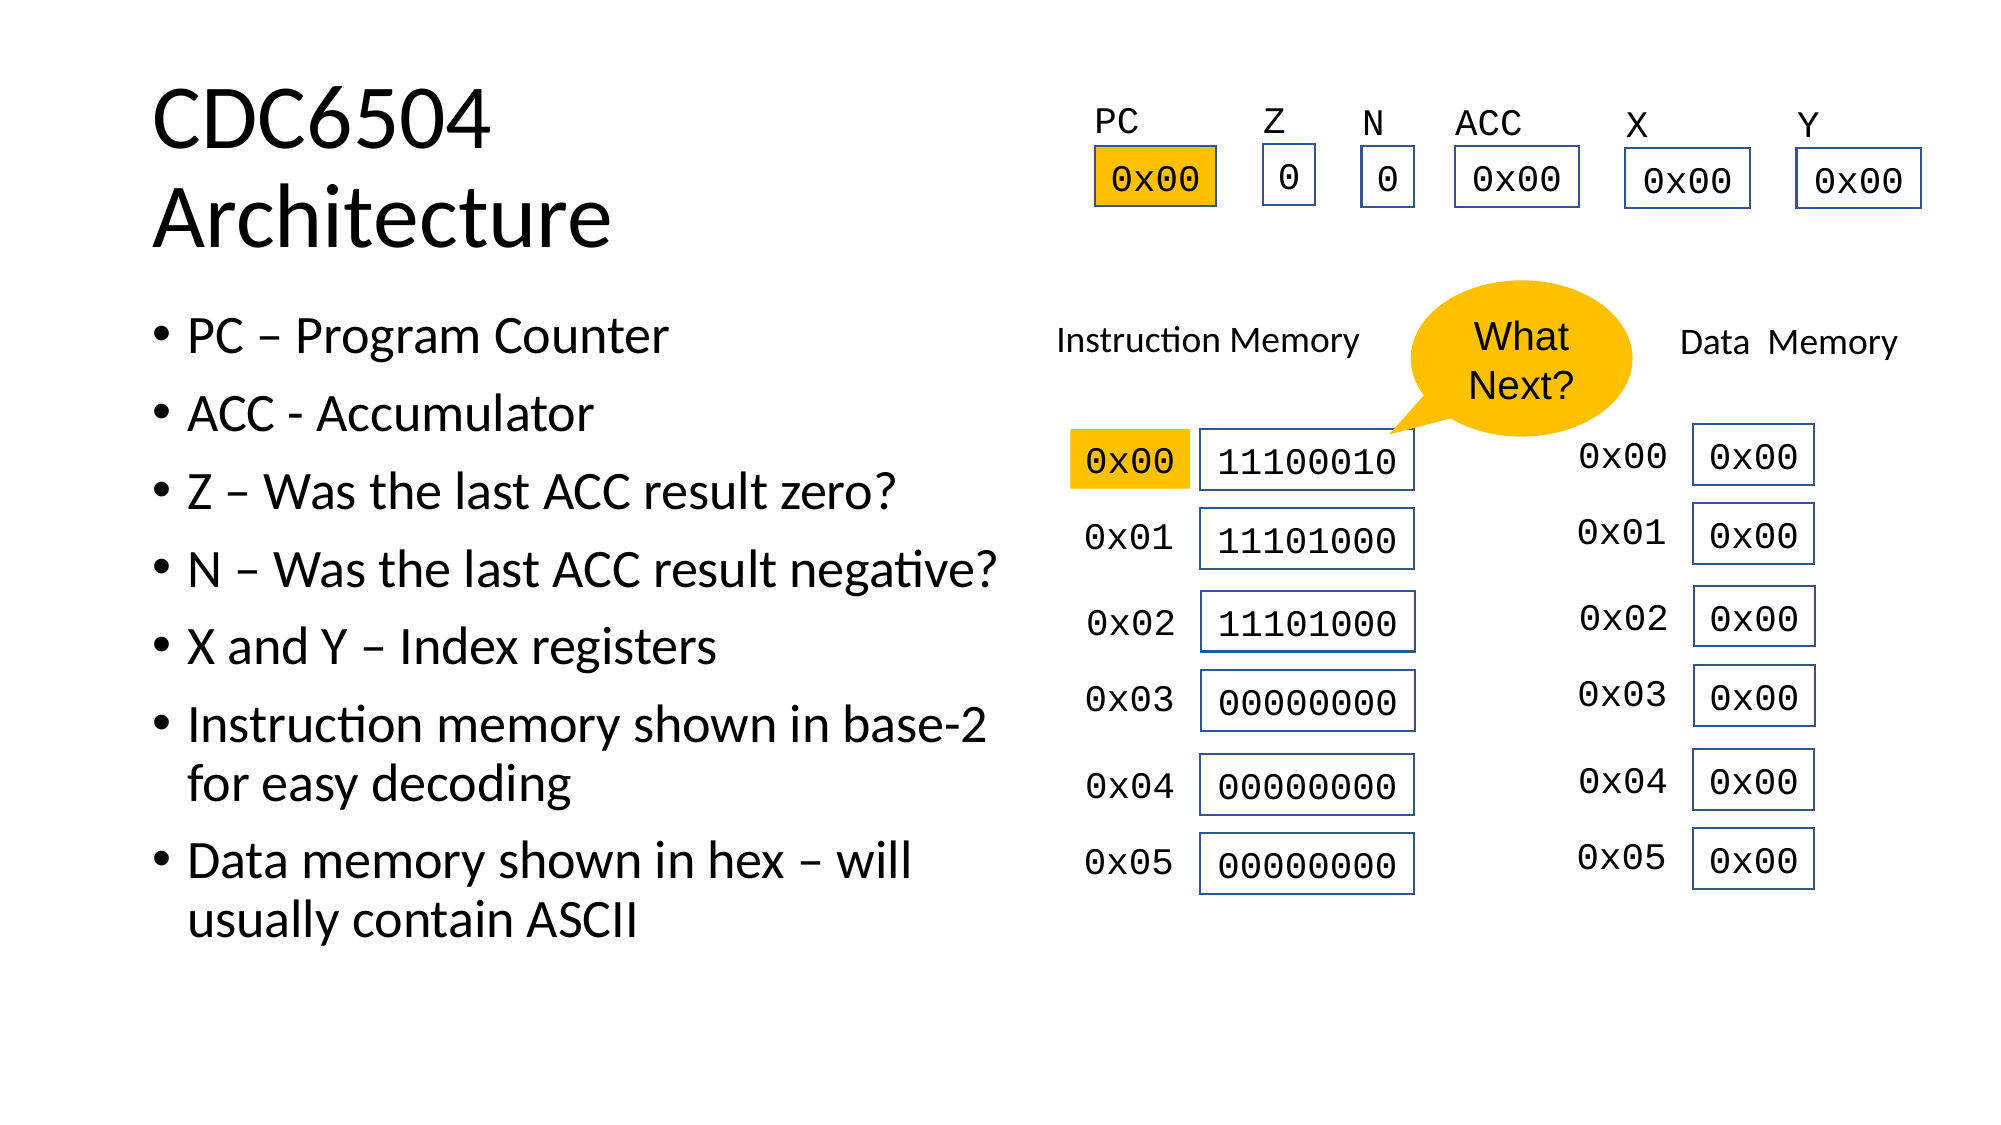

# CDC6504 Architecture
PC
Z
ACC
N
X
Y
0
0x00
0x00
0
0x00
0x00
What
Next?
PC – Program Counter
ACC - Accumulator
Z – Was the last ACC result zero?
N – Was the last ACC result negative?
X and Y – Index registers
Instruction memory shown in base-2 for easy decoding
Data memory shown in hex – will usually contain ASCII
Instruction Memory
Data  Memory
0x00
0x00
0x00
11100010
0x01
0x00
0x01
11101000
0x02
0x00
0x02
11101000
0x03
0x00
0x03
00000000
0x04
0x00
0x04
00000000
0x05
0x00
0x05
00000000